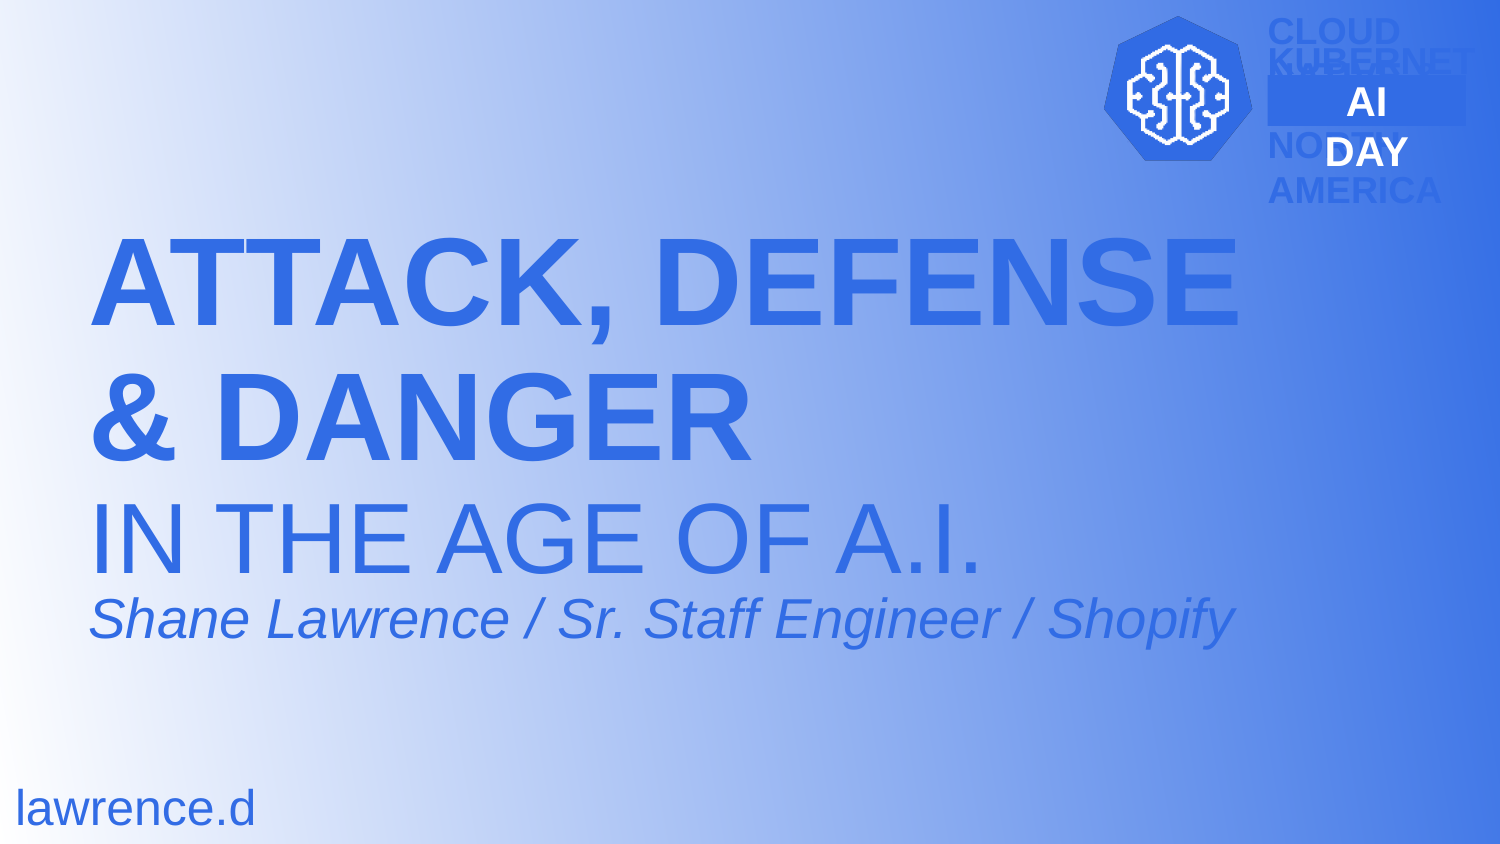

ATTACK, DEFENSE & DANGER
IN THE AGE OF A.I.
Shane Lawrence / Sr. Staff Engineer / Shopify